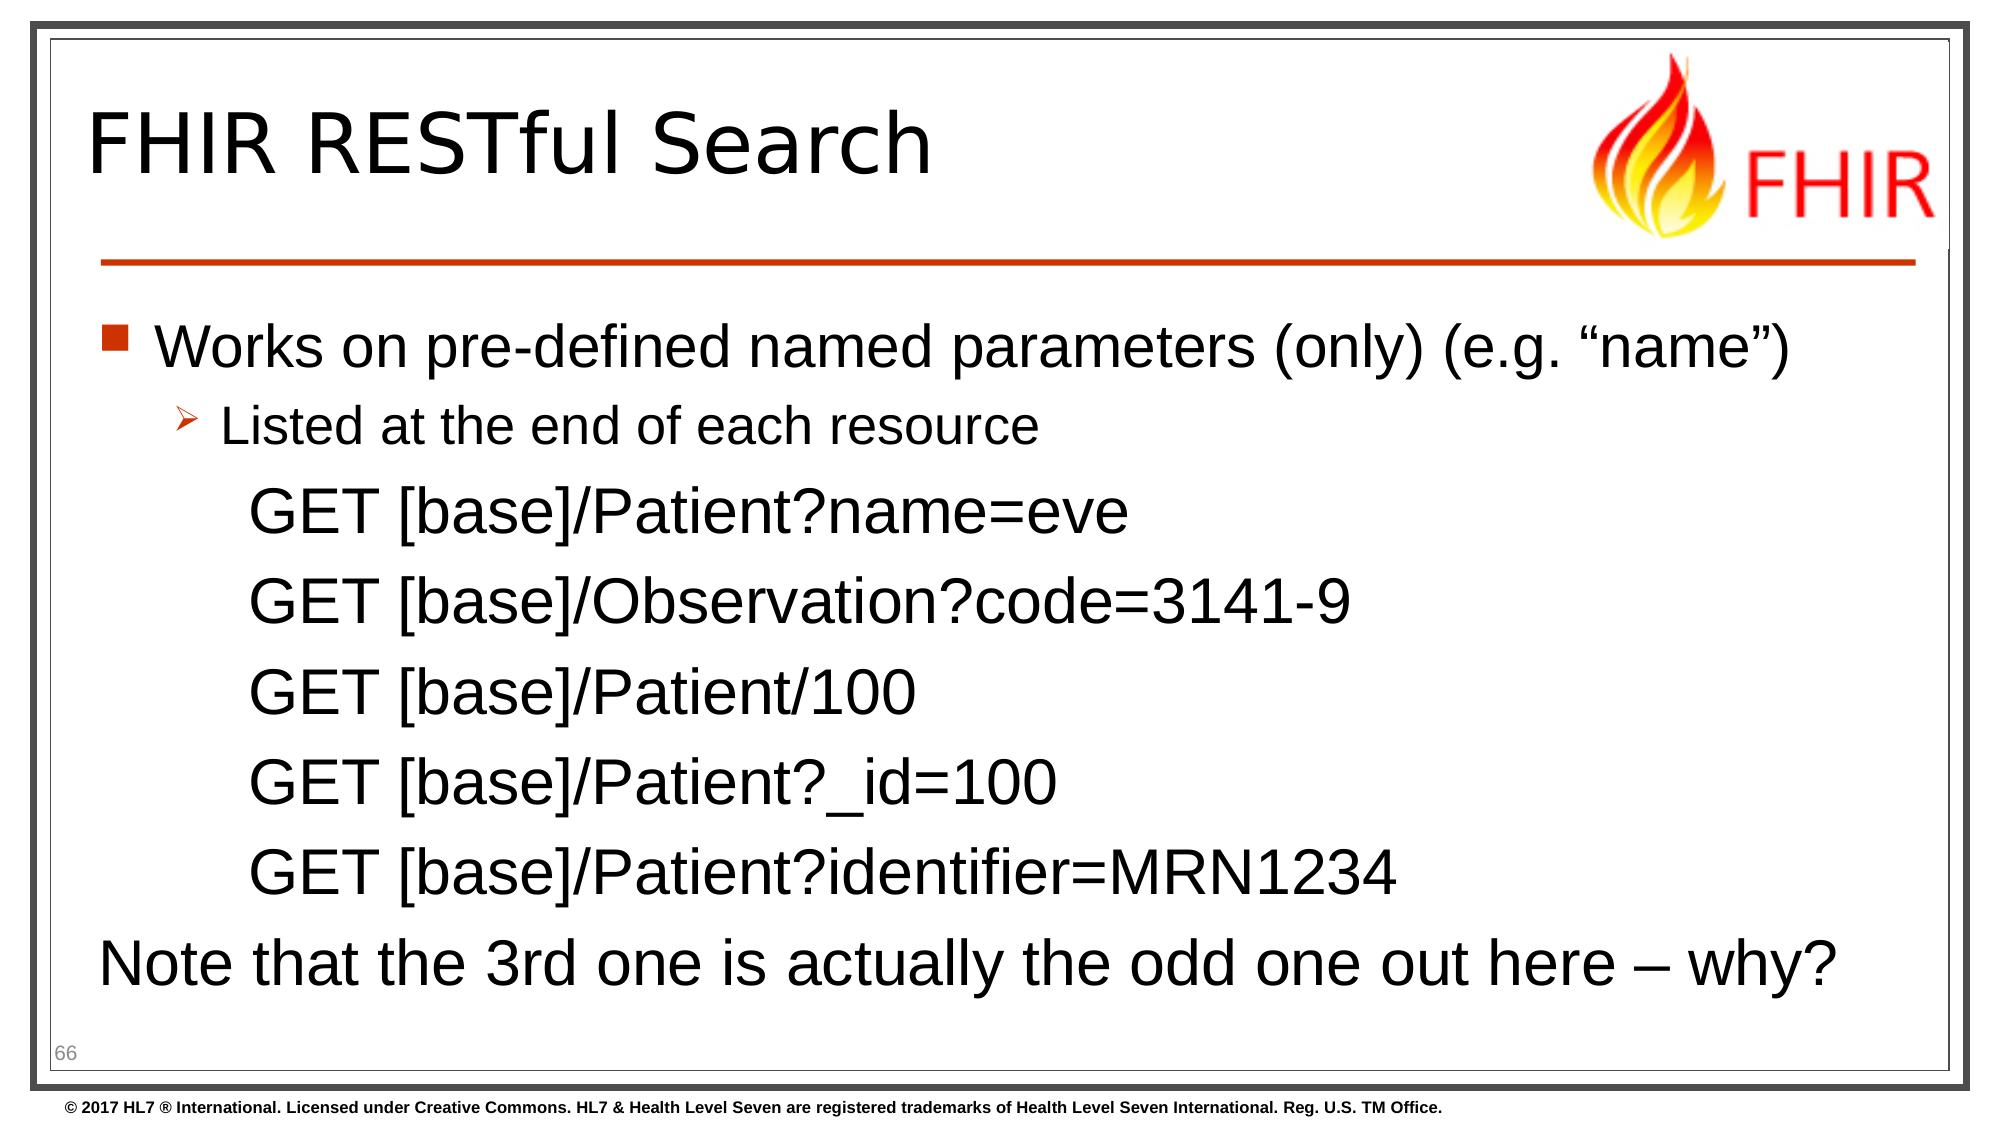

# FHIR RESTful Search
Works on pre-defined named parameters (only) (e.g. “name”)
Listed at the end of each resource
	GET [base]/Patient?name=eve
	GET [base]/Observation?code=3141-9
	GET [base]/Patient/100
	GET [base]/Patient?_id=100
	GET [base]/Patient?identifier=MRN1234
Note that the 3rd one is actually the odd one out here – why?
66